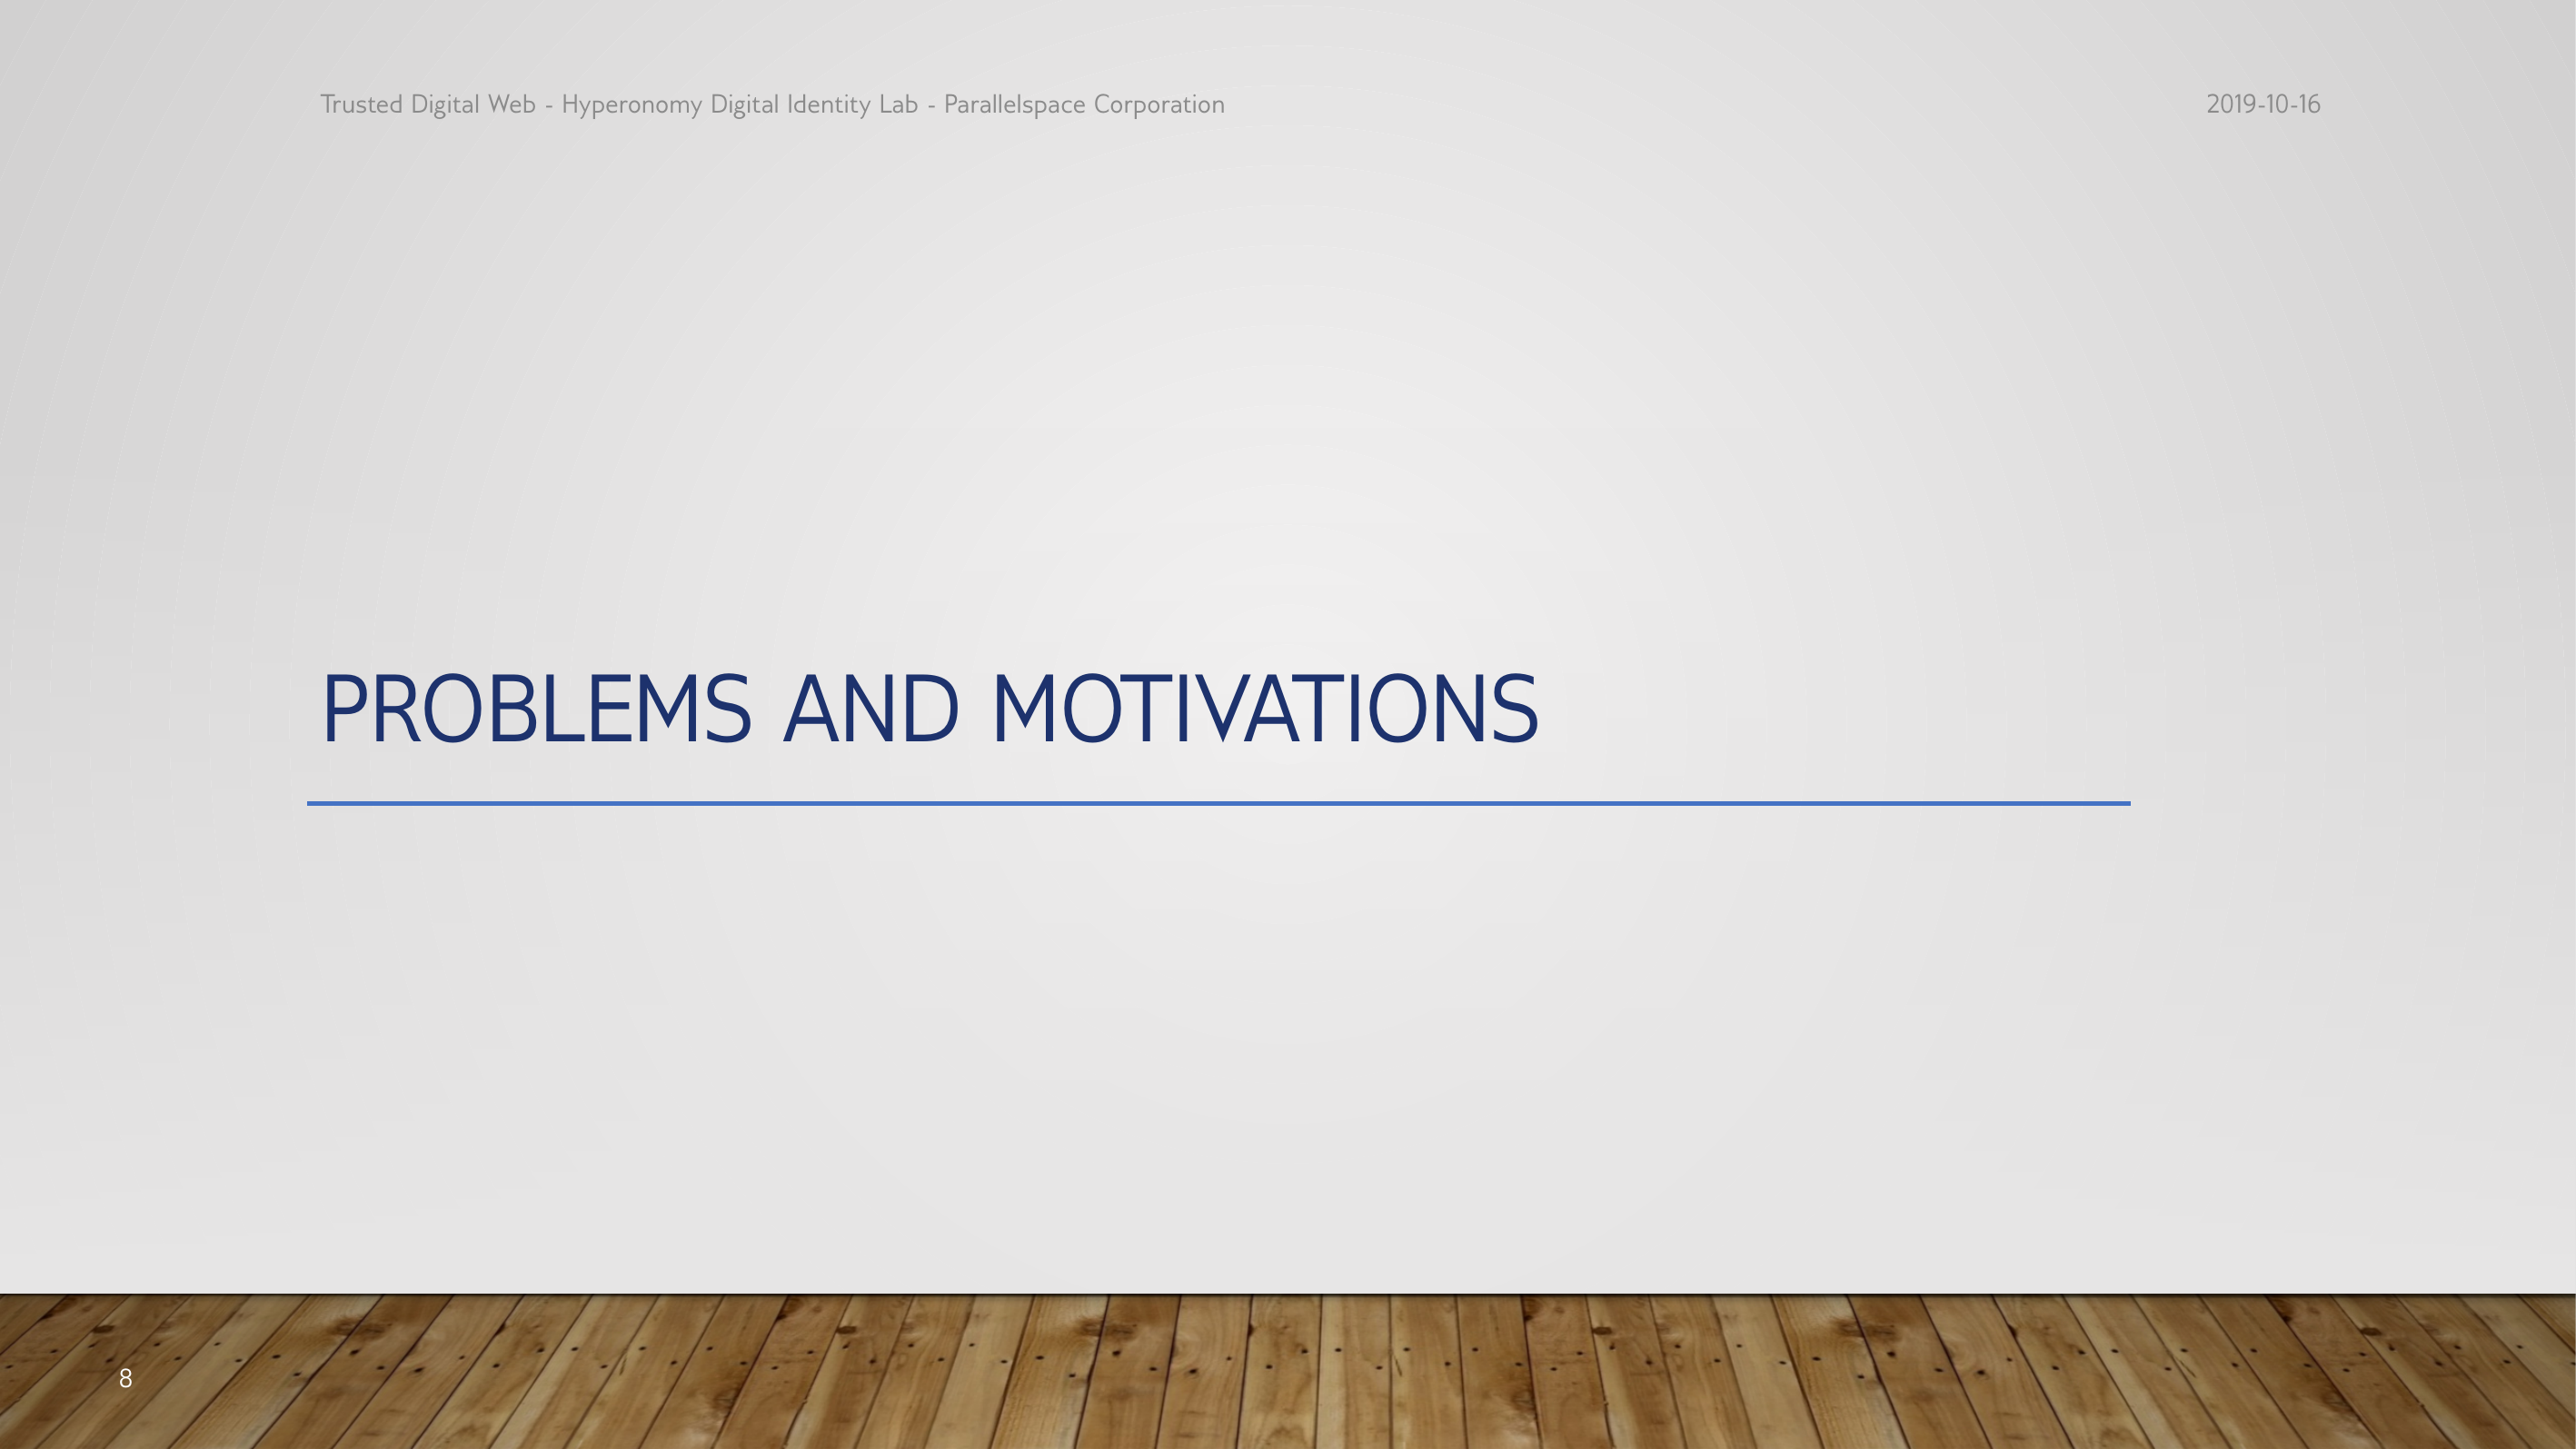

Trusted Digital Web - Hyperonomy Digital Identity Lab - Parallelspace Corporation
2019-10-16
# Problems and Motivations